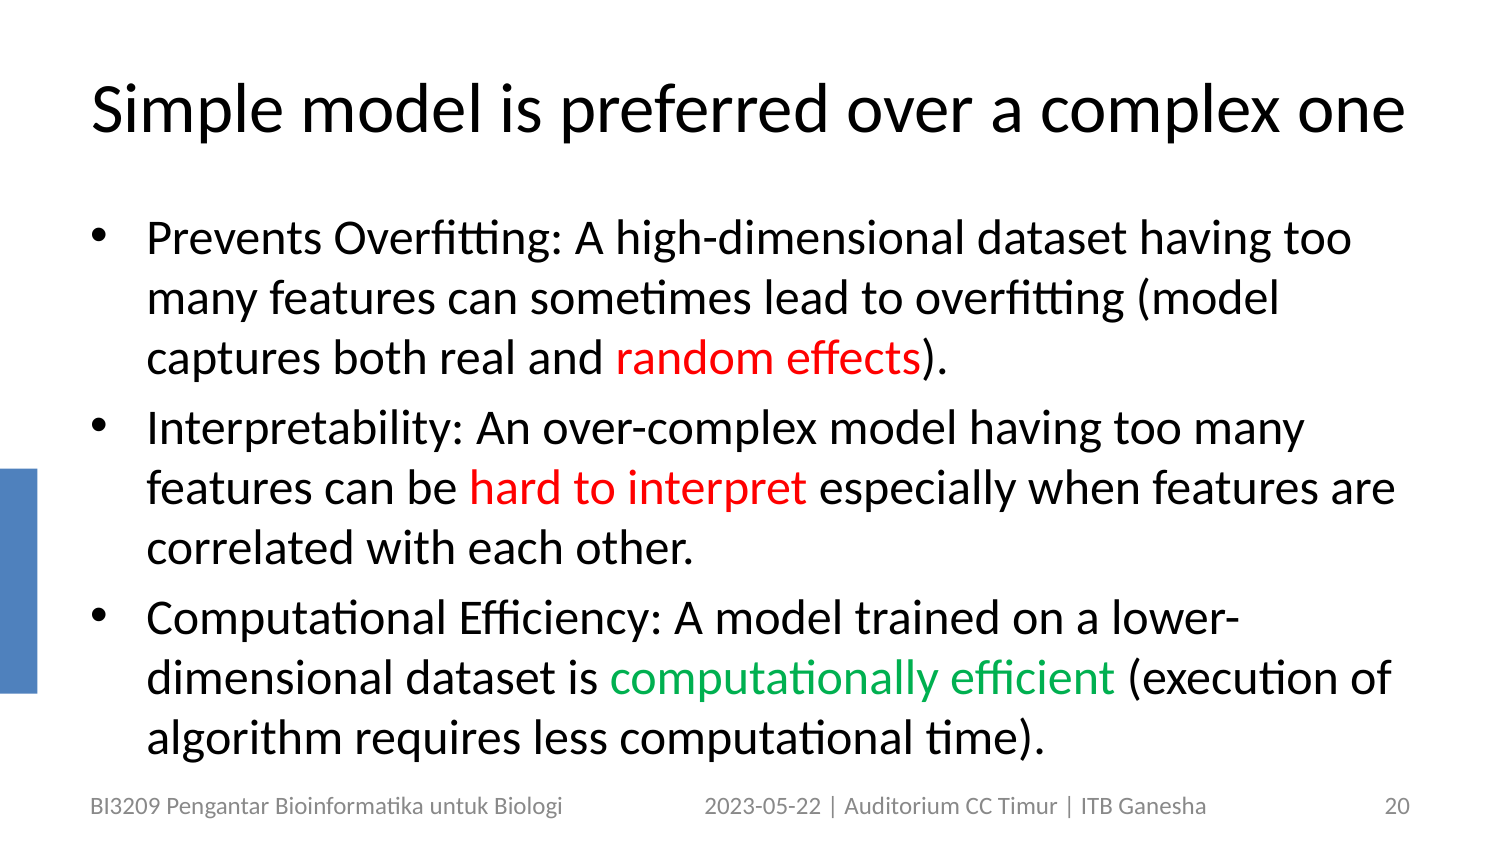

# Simple model is preferred over a complex one
Prevents Overfitting: A high-dimensional dataset having too many features can sometimes lead to overfitting (model captures both real and random effects).
Interpretability: An over-complex model having too many features can be hard to interpret especially when features are correlated with each other.
Computational Efficiency: A model trained on a lower-dimensional dataset is computationally efficient (execution of algorithm requires less computational time).
BI3209 Pengantar Bioinformatika untuk Biologi
2023-05-22 | Auditorium CC Timur | ITB Ganesha
20